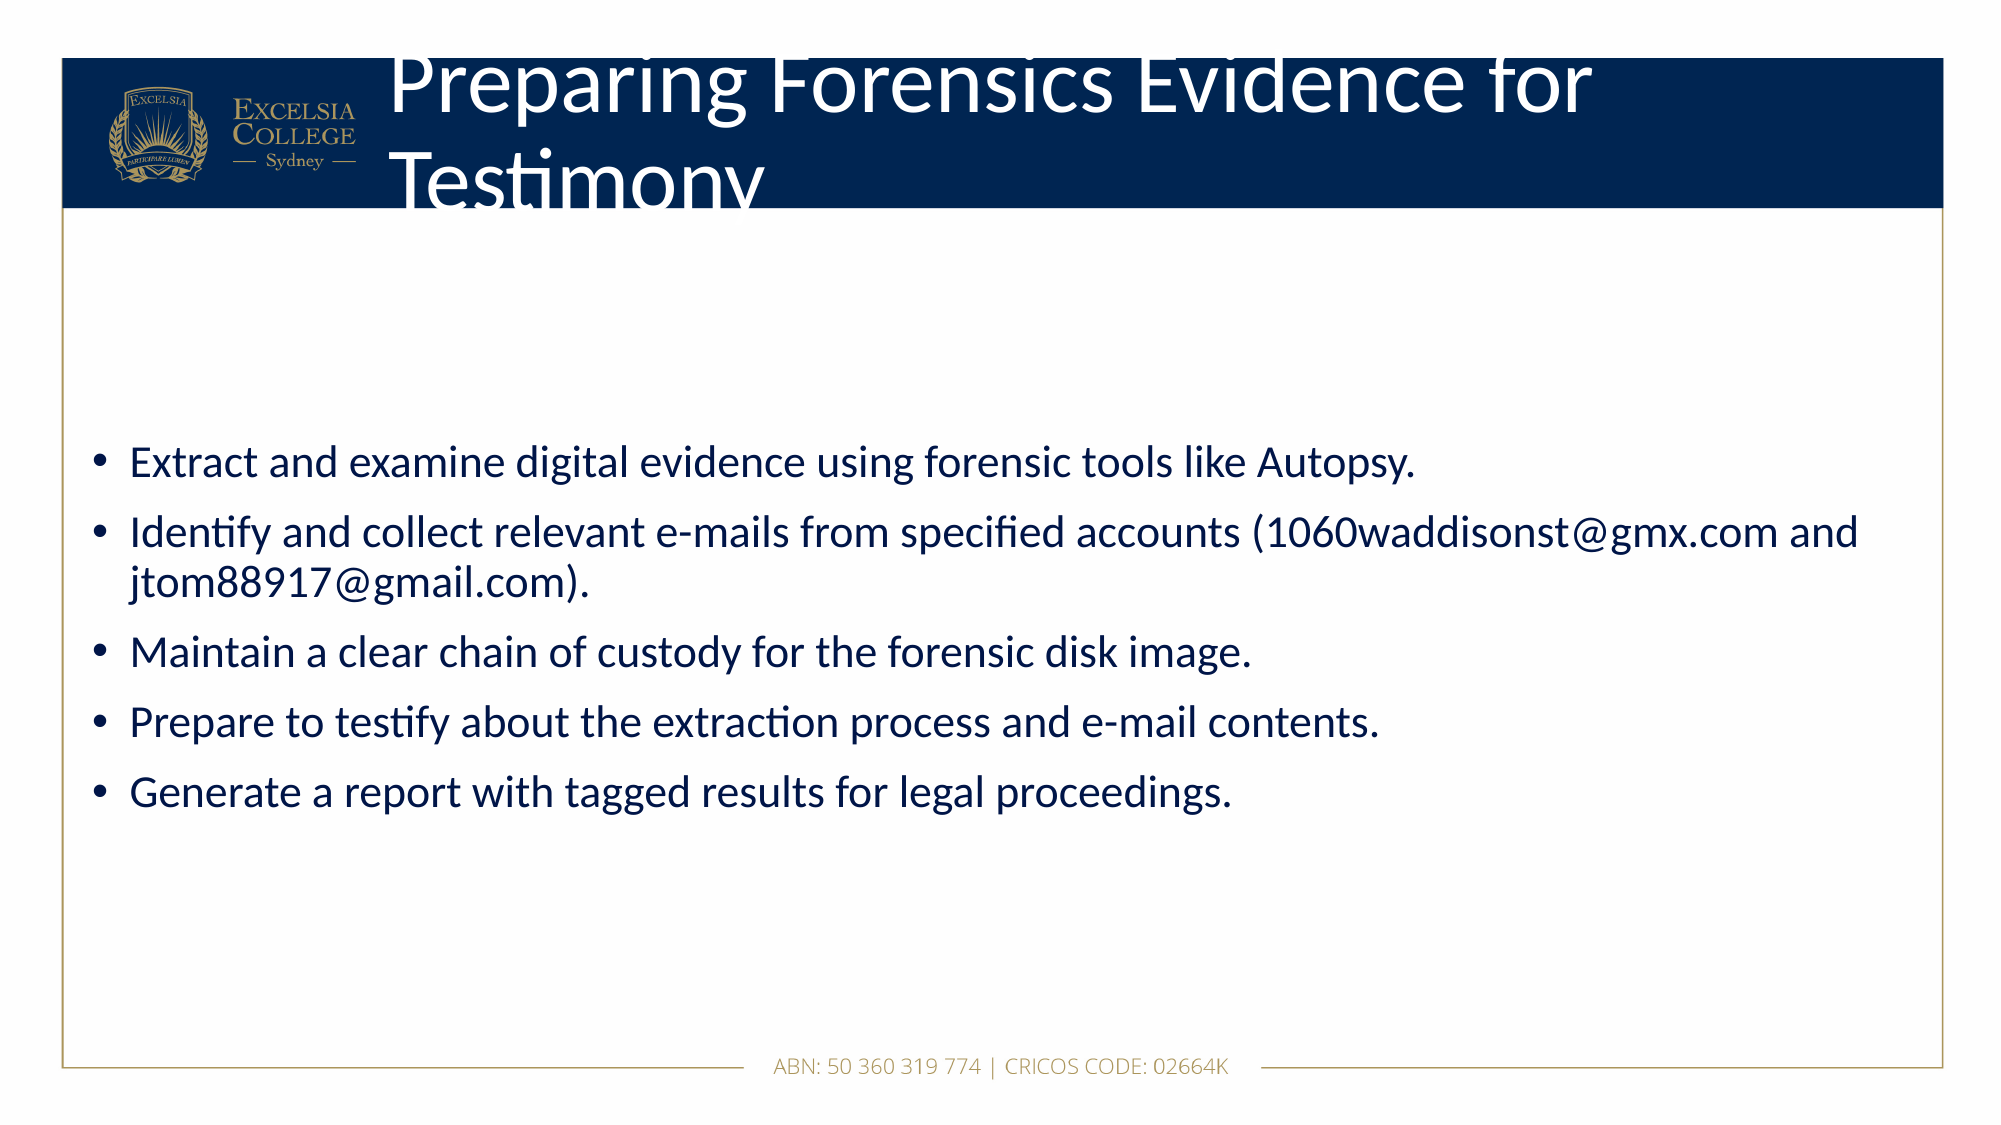

# Preparing Forensics Evidence for Testimony
Extract and examine digital evidence using forensic tools like Autopsy.
Identify and collect relevant e-mails from specified accounts (1060waddisonst@gmx.com and jtom88917@gmail.com).
Maintain a clear chain of custody for the forensic disk image.
Prepare to testify about the extraction process and e-mail contents.
Generate a report with tagged results for legal proceedings.